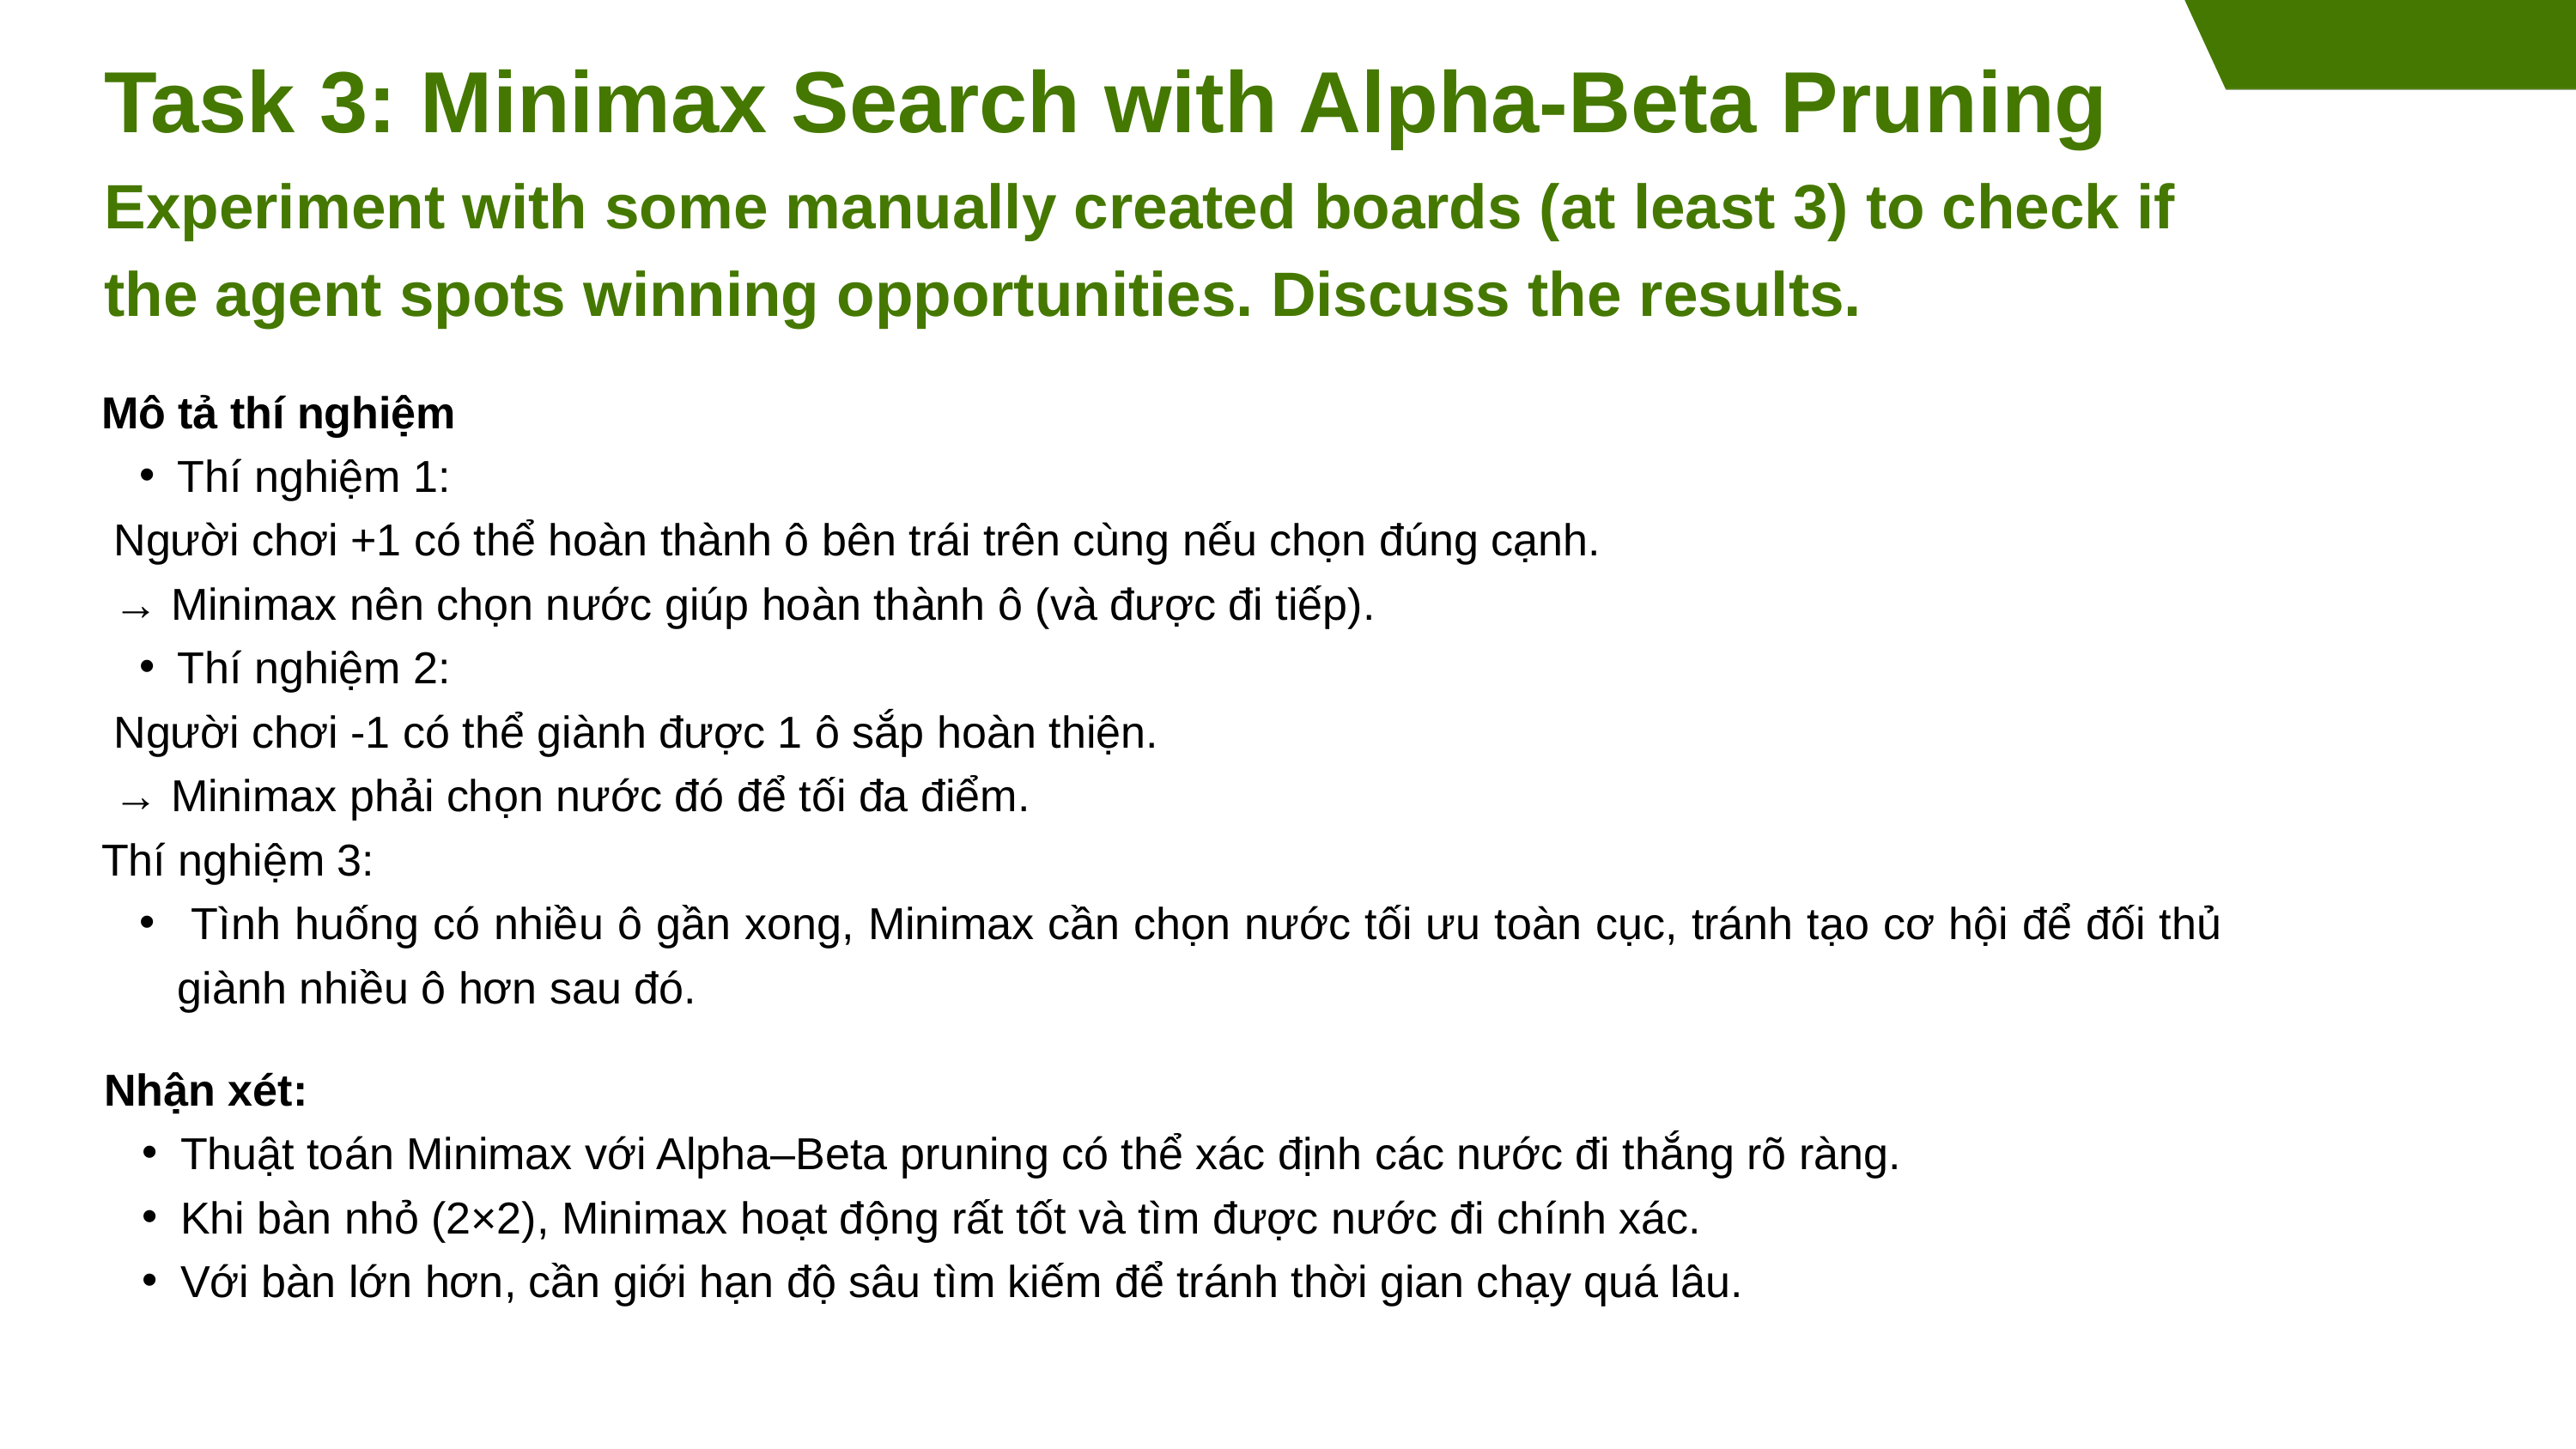

Task 3: Minimax Search with Alpha-Beta Pruning
Experiment with some manually created boards (at least 3) to check if the agent spots winning opportunities. Discuss the results.
Mô tả thí nghiệm
Thí nghiệm 1:
 Người chơi +1 có thể hoàn thành ô bên trái trên cùng nếu chọn đúng cạnh.
 → Minimax nên chọn nước giúp hoàn thành ô (và được đi tiếp).
Thí nghiệm 2:
 Người chơi -1 có thể giành được 1 ô sắp hoàn thiện.
 → Minimax phải chọn nước đó để tối đa điểm.
Thí nghiệm 3:
 Tình huống có nhiều ô gần xong, Minimax cần chọn nước tối ưu toàn cục, tránh tạo cơ hội để đối thủ giành nhiều ô hơn sau đó.
Nhận xét:
Thuật toán Minimax với Alpha–Beta pruning có thể xác định các nước đi thắng rõ ràng.
Khi bàn nhỏ (2×2), Minimax hoạt động rất tốt và tìm được nước đi chính xác.
Với bàn lớn hơn, cần giới hạn độ sâu tìm kiếm để tránh thời gian chạy quá lâu.